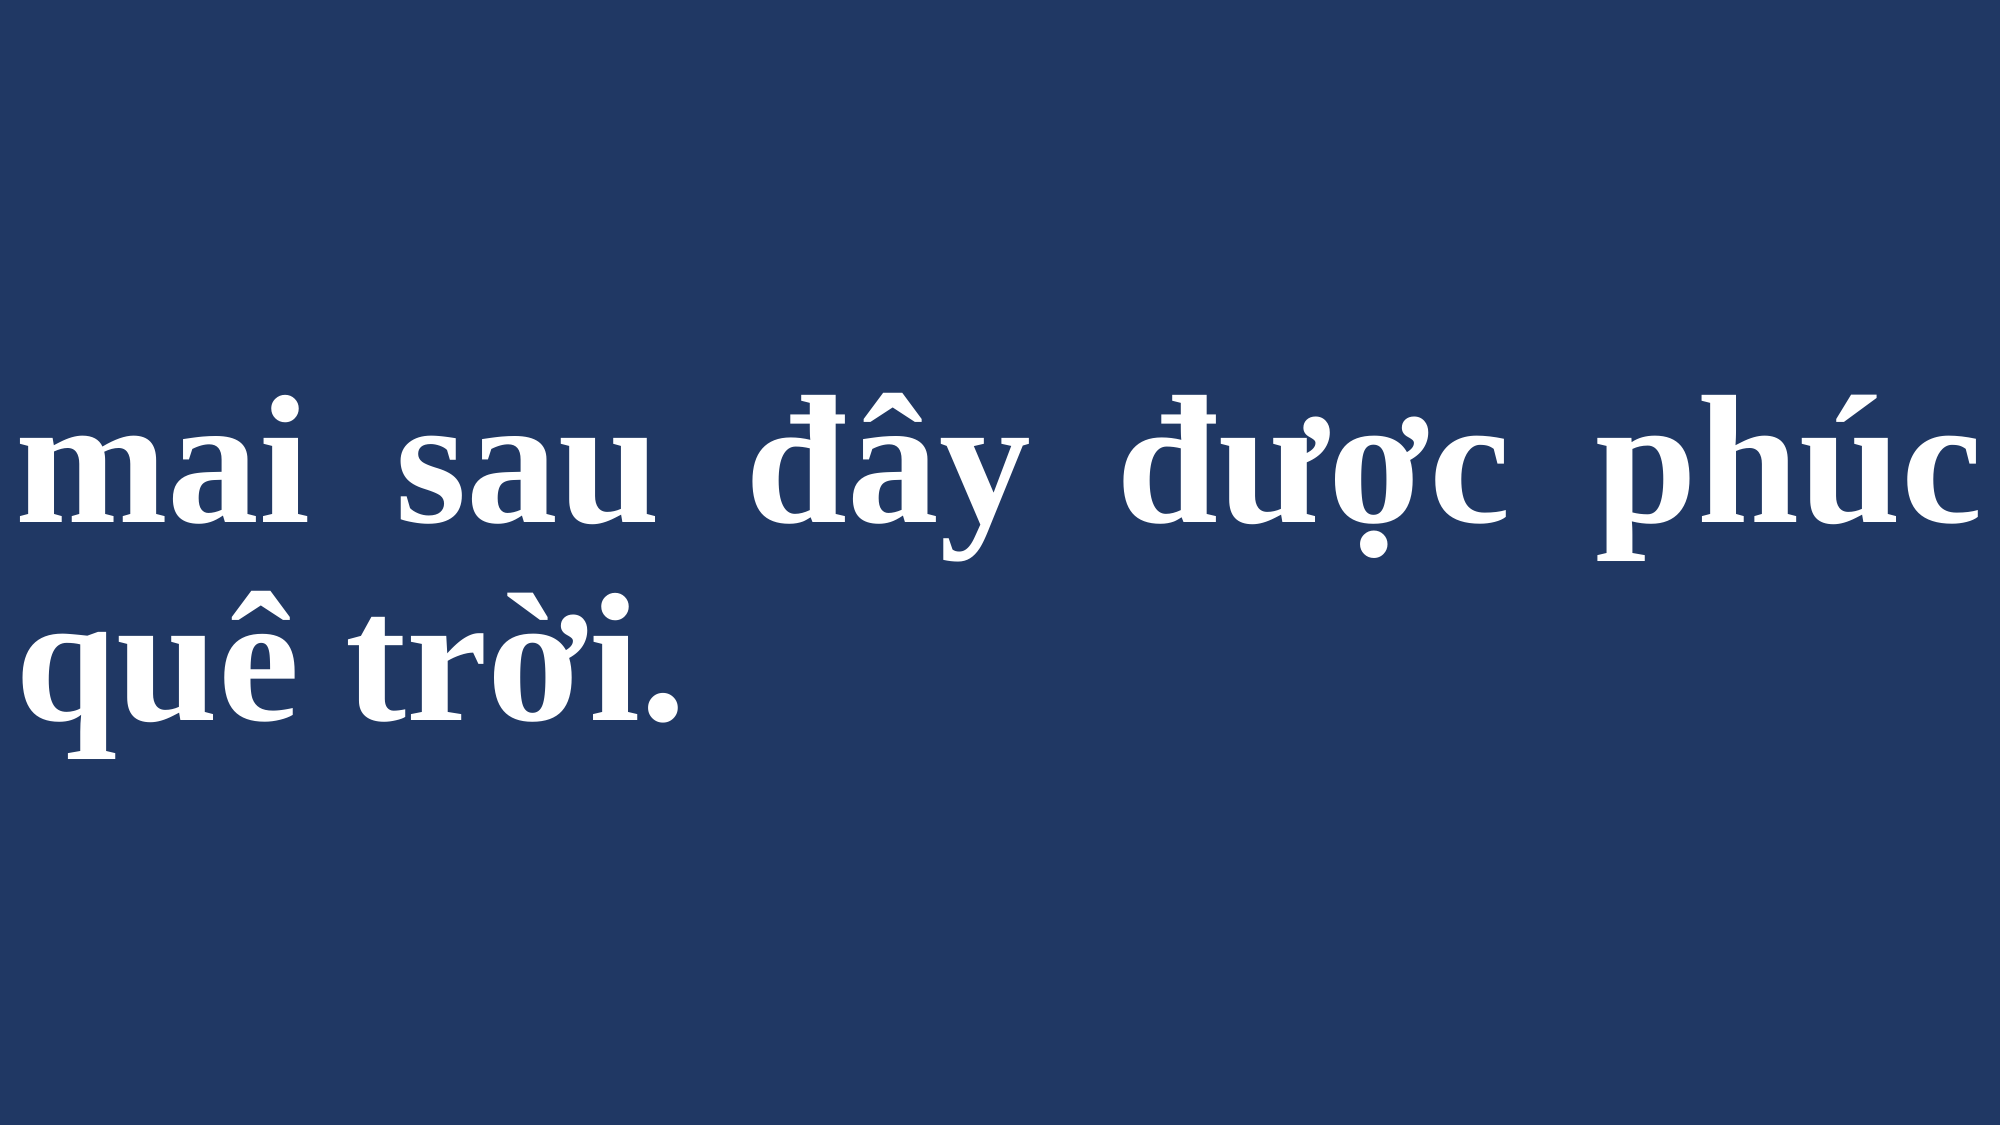

# mai sau đây được phúc quê trời.